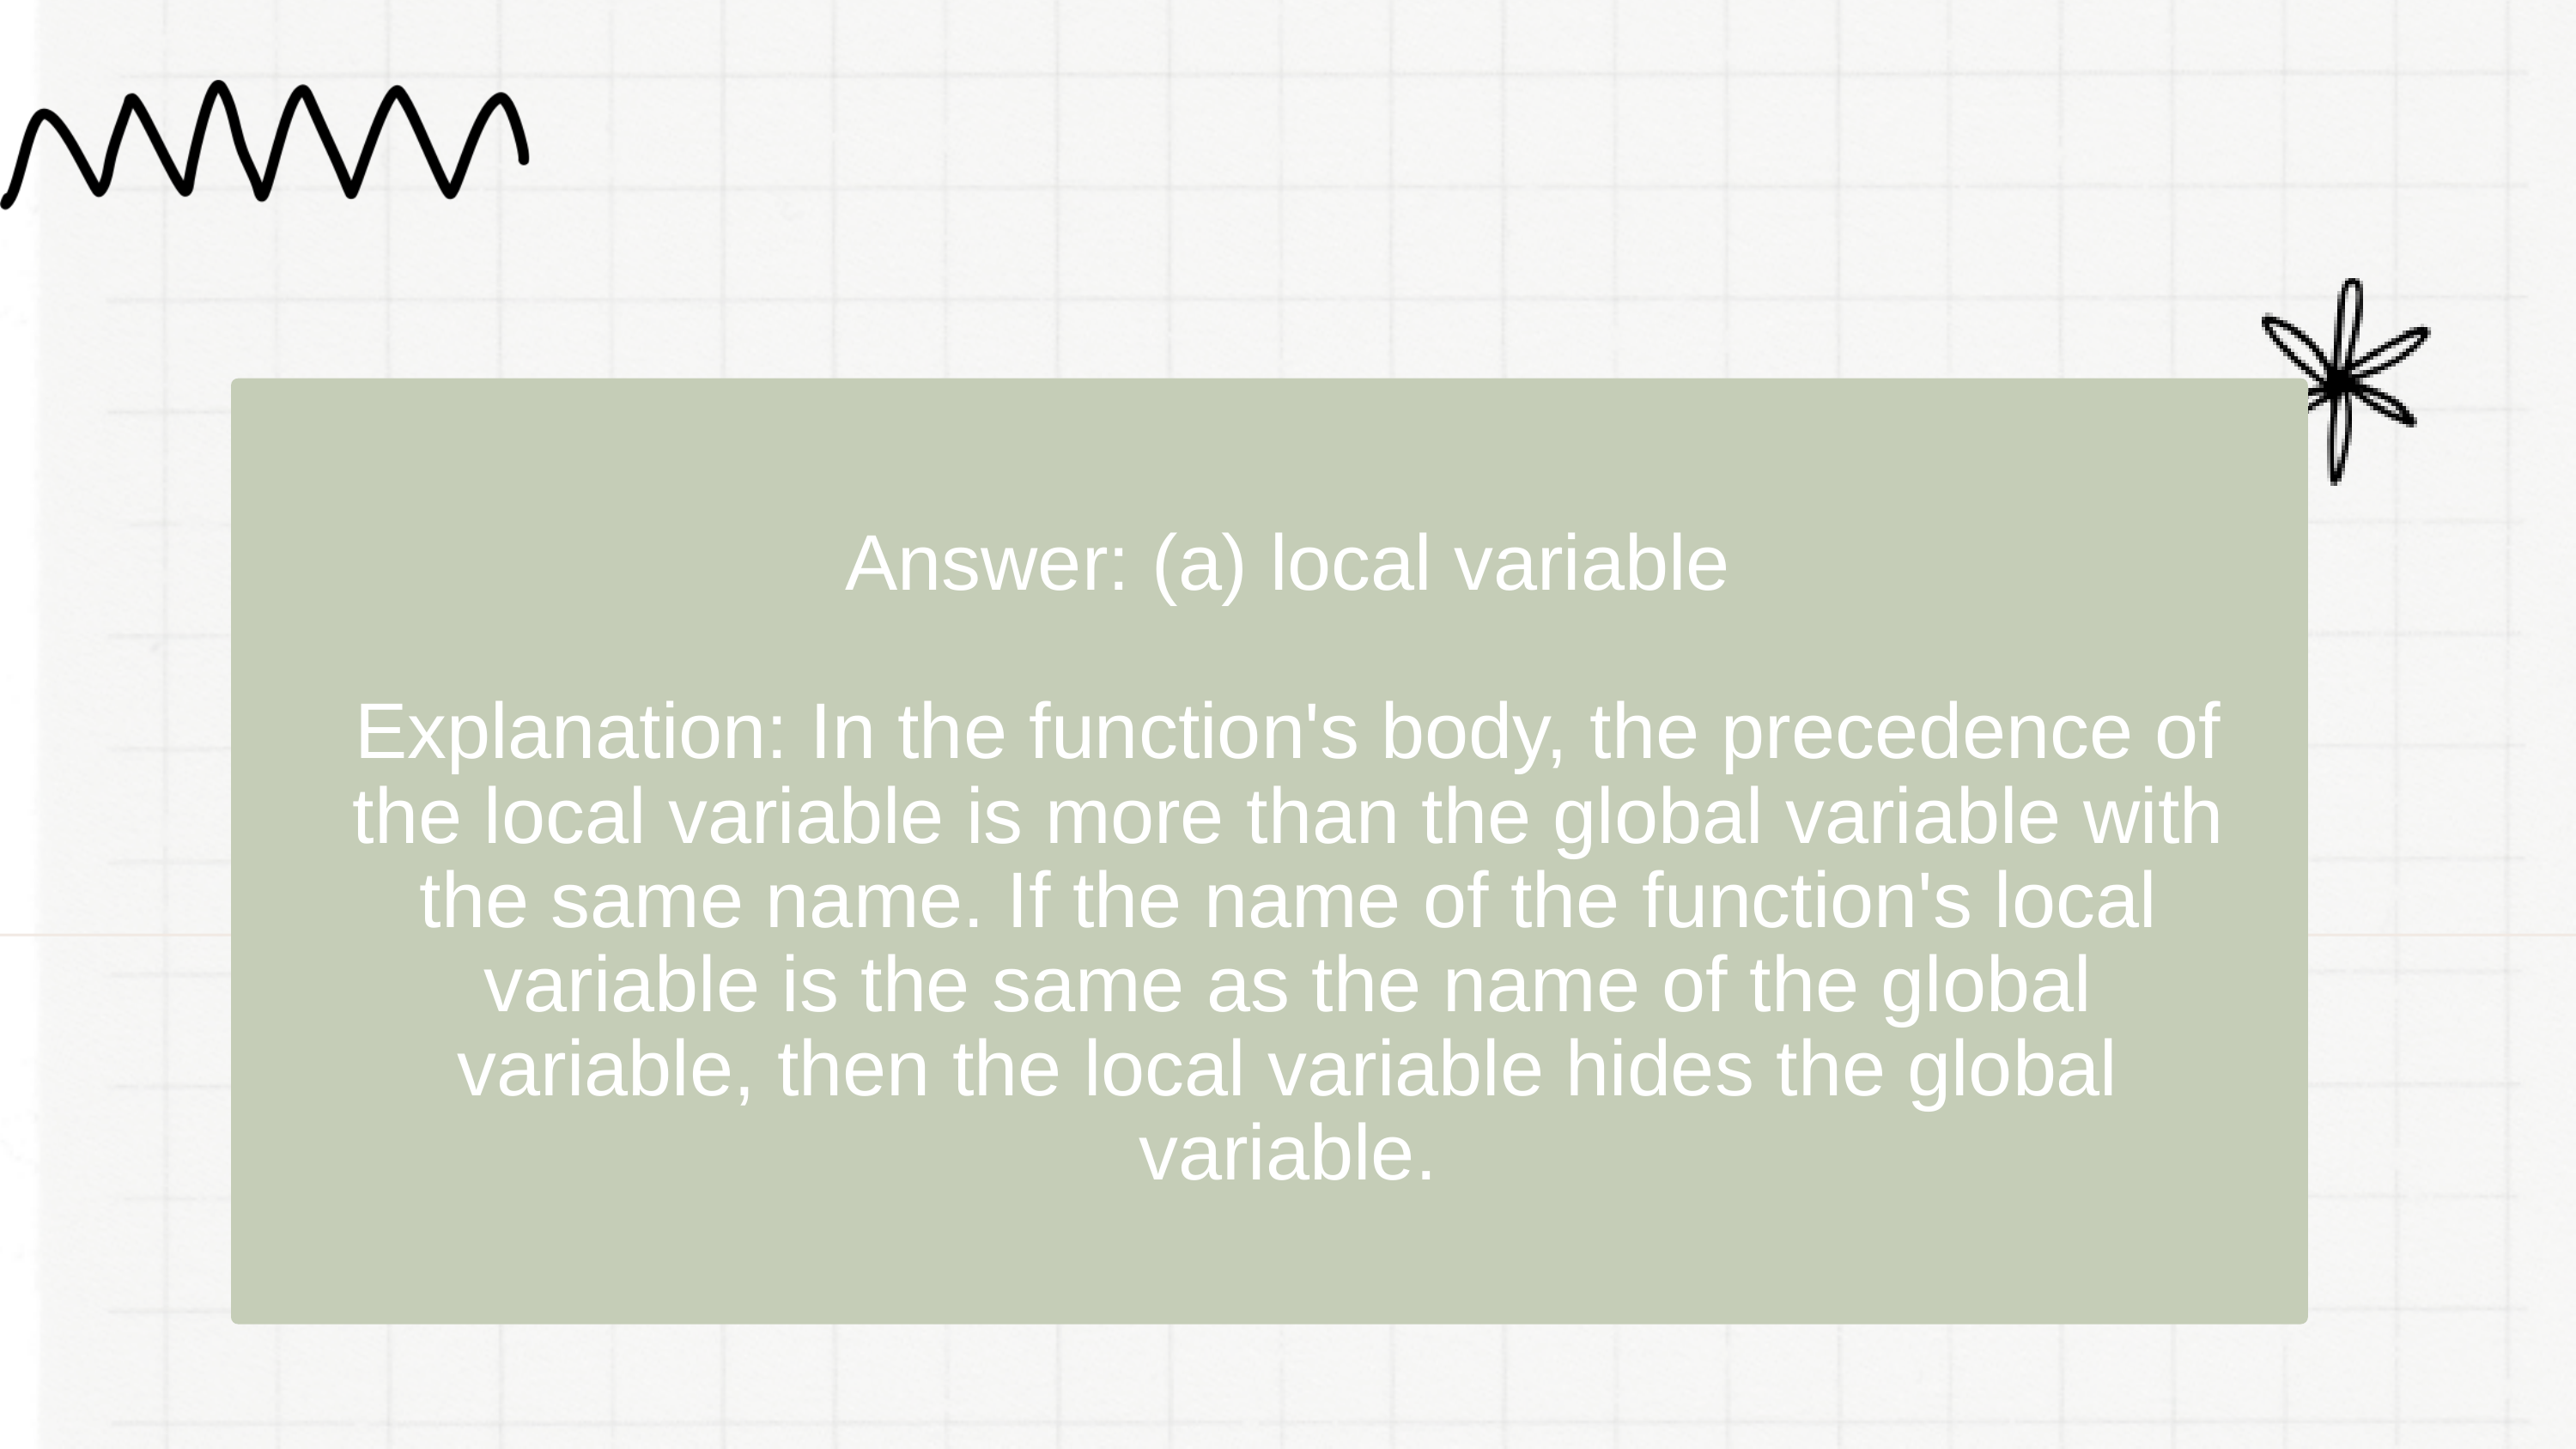

Answer: (a) local variable

Explanation: In the function's body, the precedence of the local variable is more than the global variable with the same name. If the name of the function's local variable is the same as the name of the global variable, then the local variable hides the global variable.